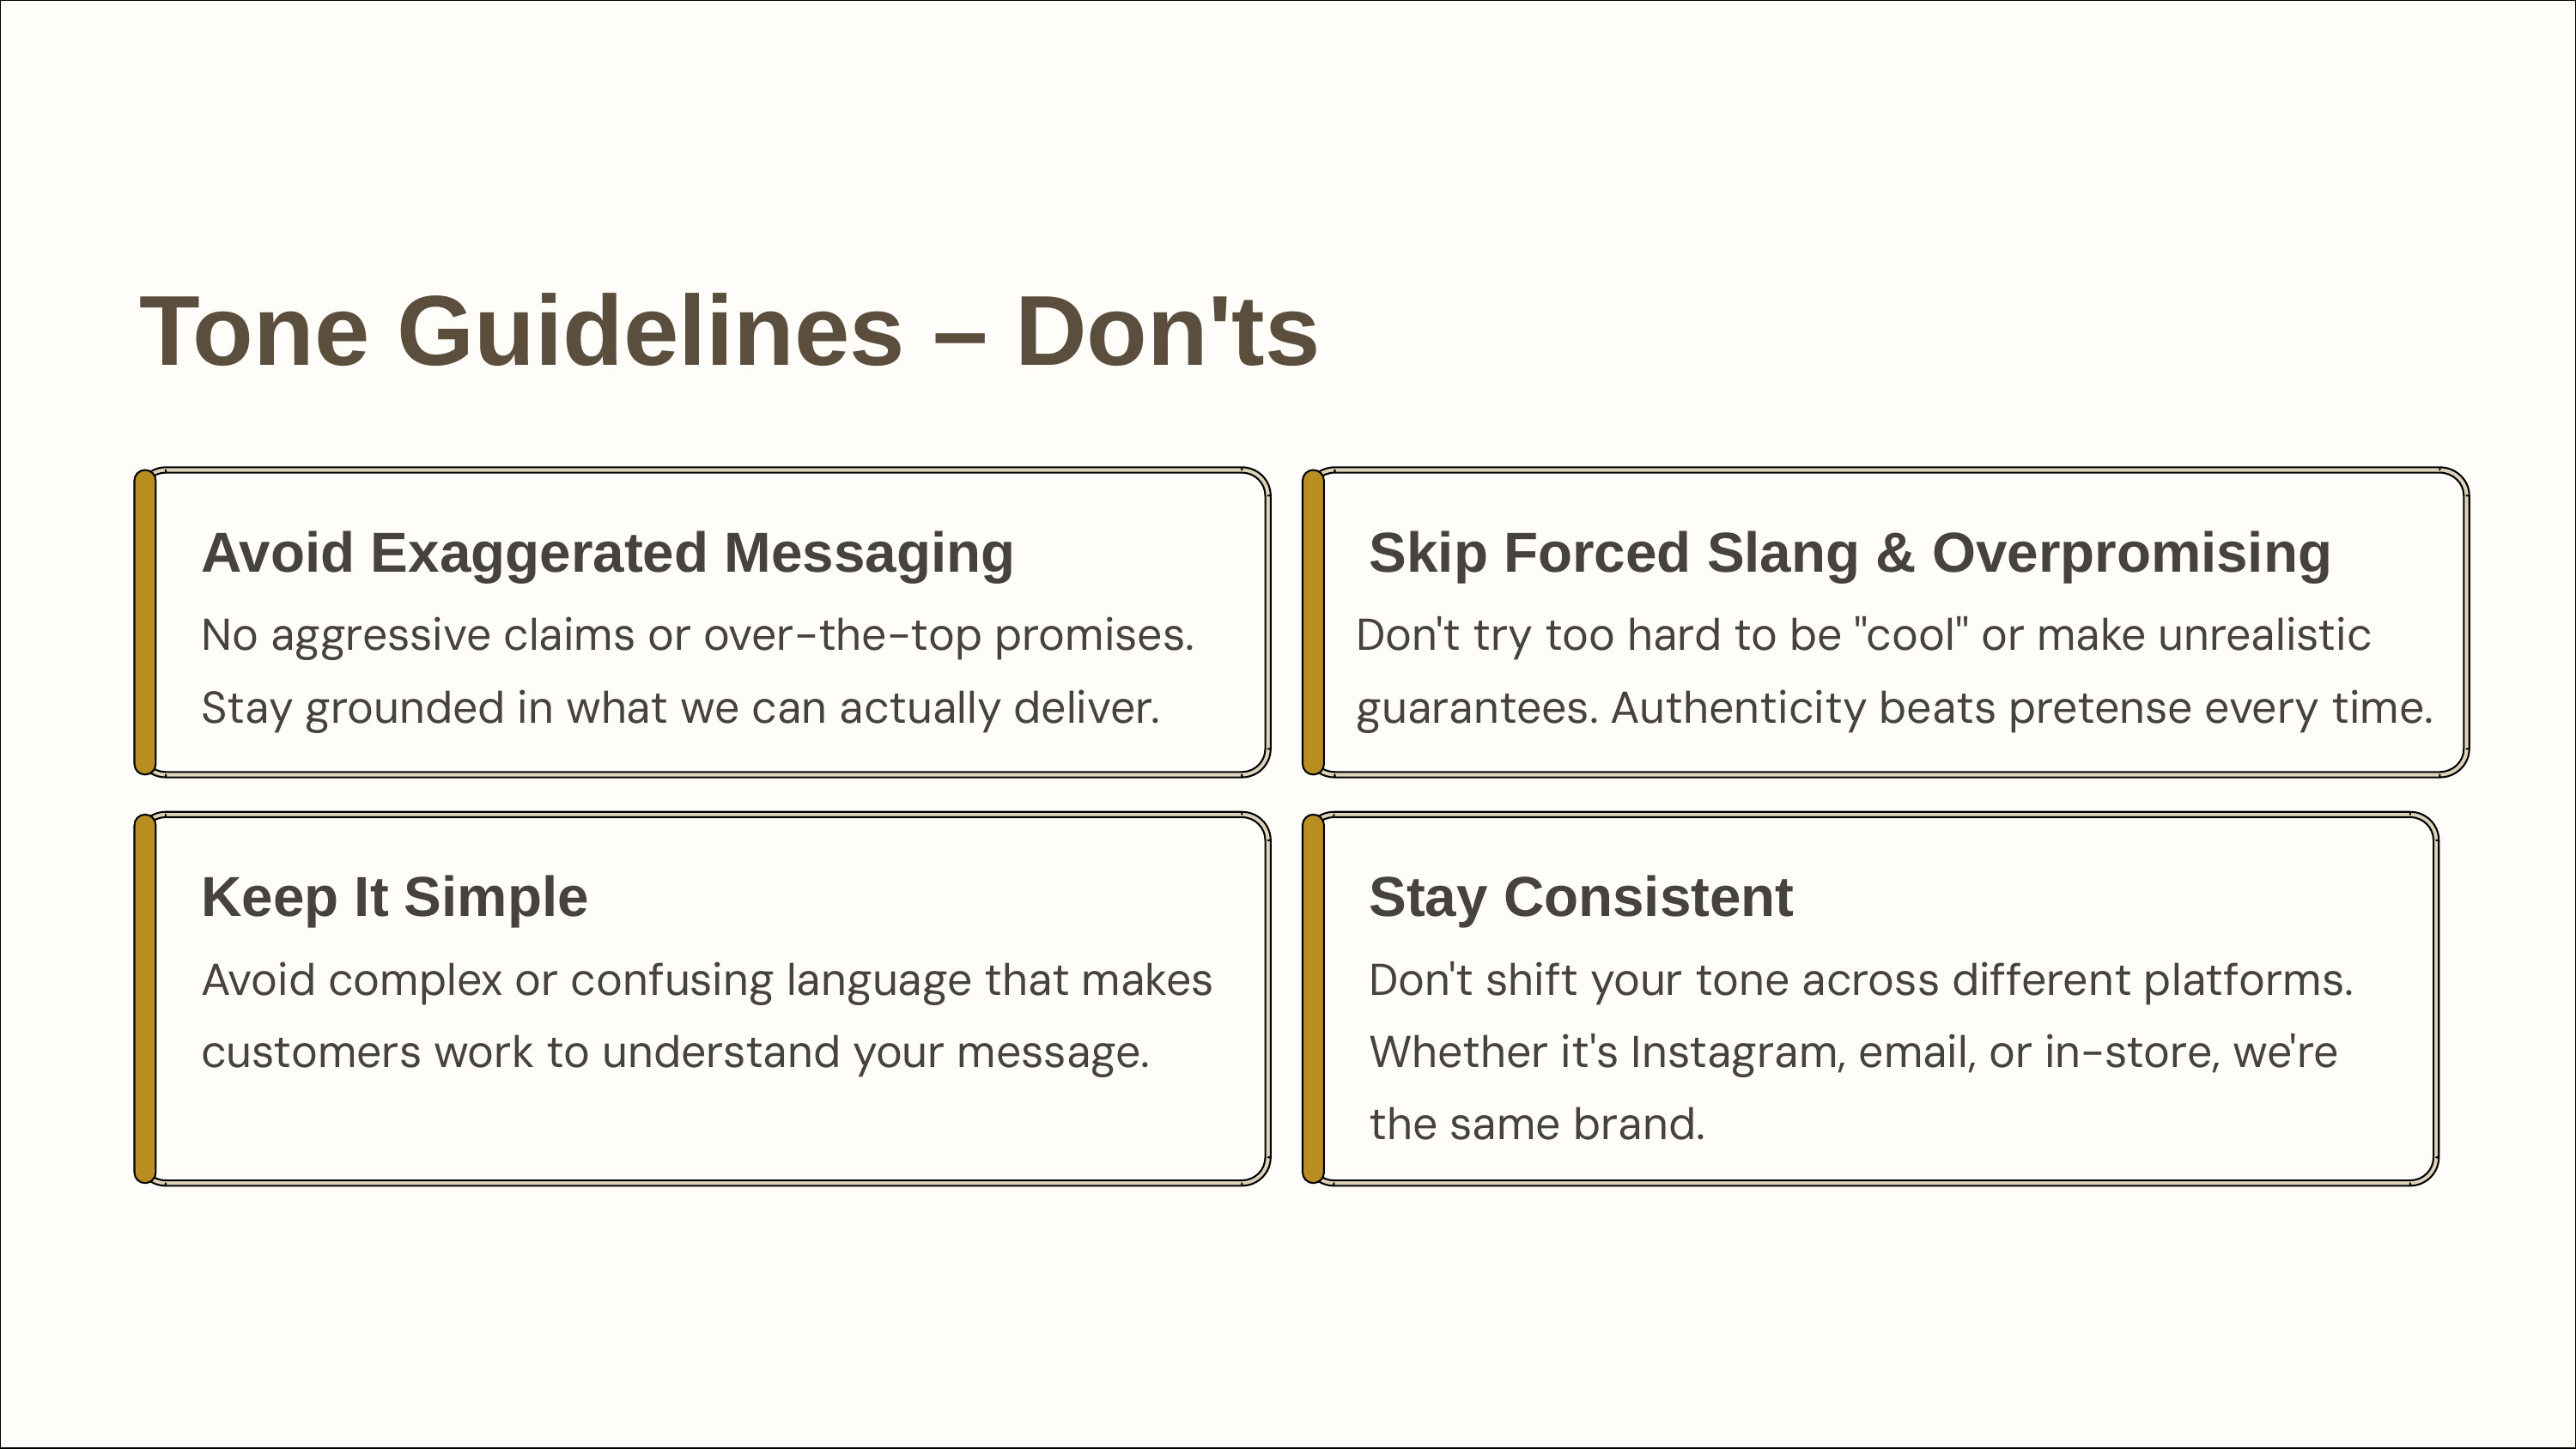

Tone Guidelines – Don'ts

Avoid Exaggerated Messaging
Skip Forced Slang & Overpromising
No aggressive claims or over-the-top promises. Stay grounded in what we can actually deliver.
Don't try too hard to be "cool" or make unrealistic guarantees. Authenticity beats pretense every time.

Keep It Simple
Stay Consistent
Avoid complex or confusing language that makes customers work to understand your message.
Don't shift your tone across different platforms. Whether it's Instagram, email, or in-store, we're the same brand.